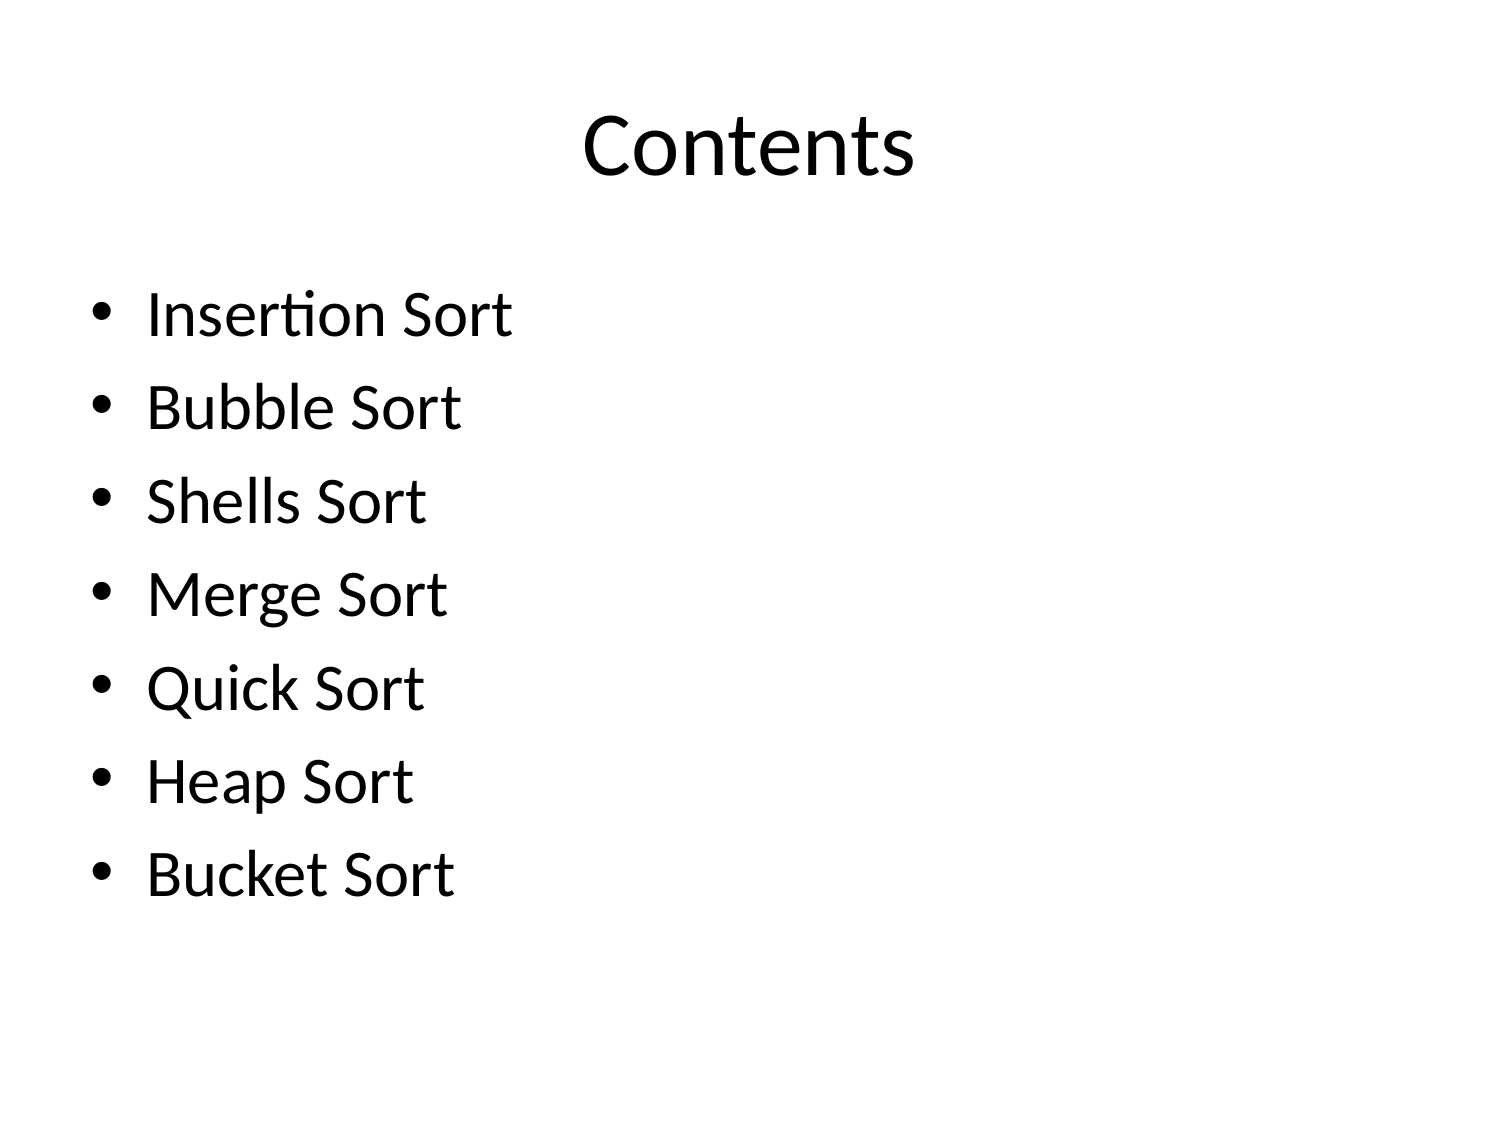

# Contents
Insertion Sort
Bubble Sort
Shells Sort
Merge Sort
Quick Sort
Heap Sort
Bucket Sort